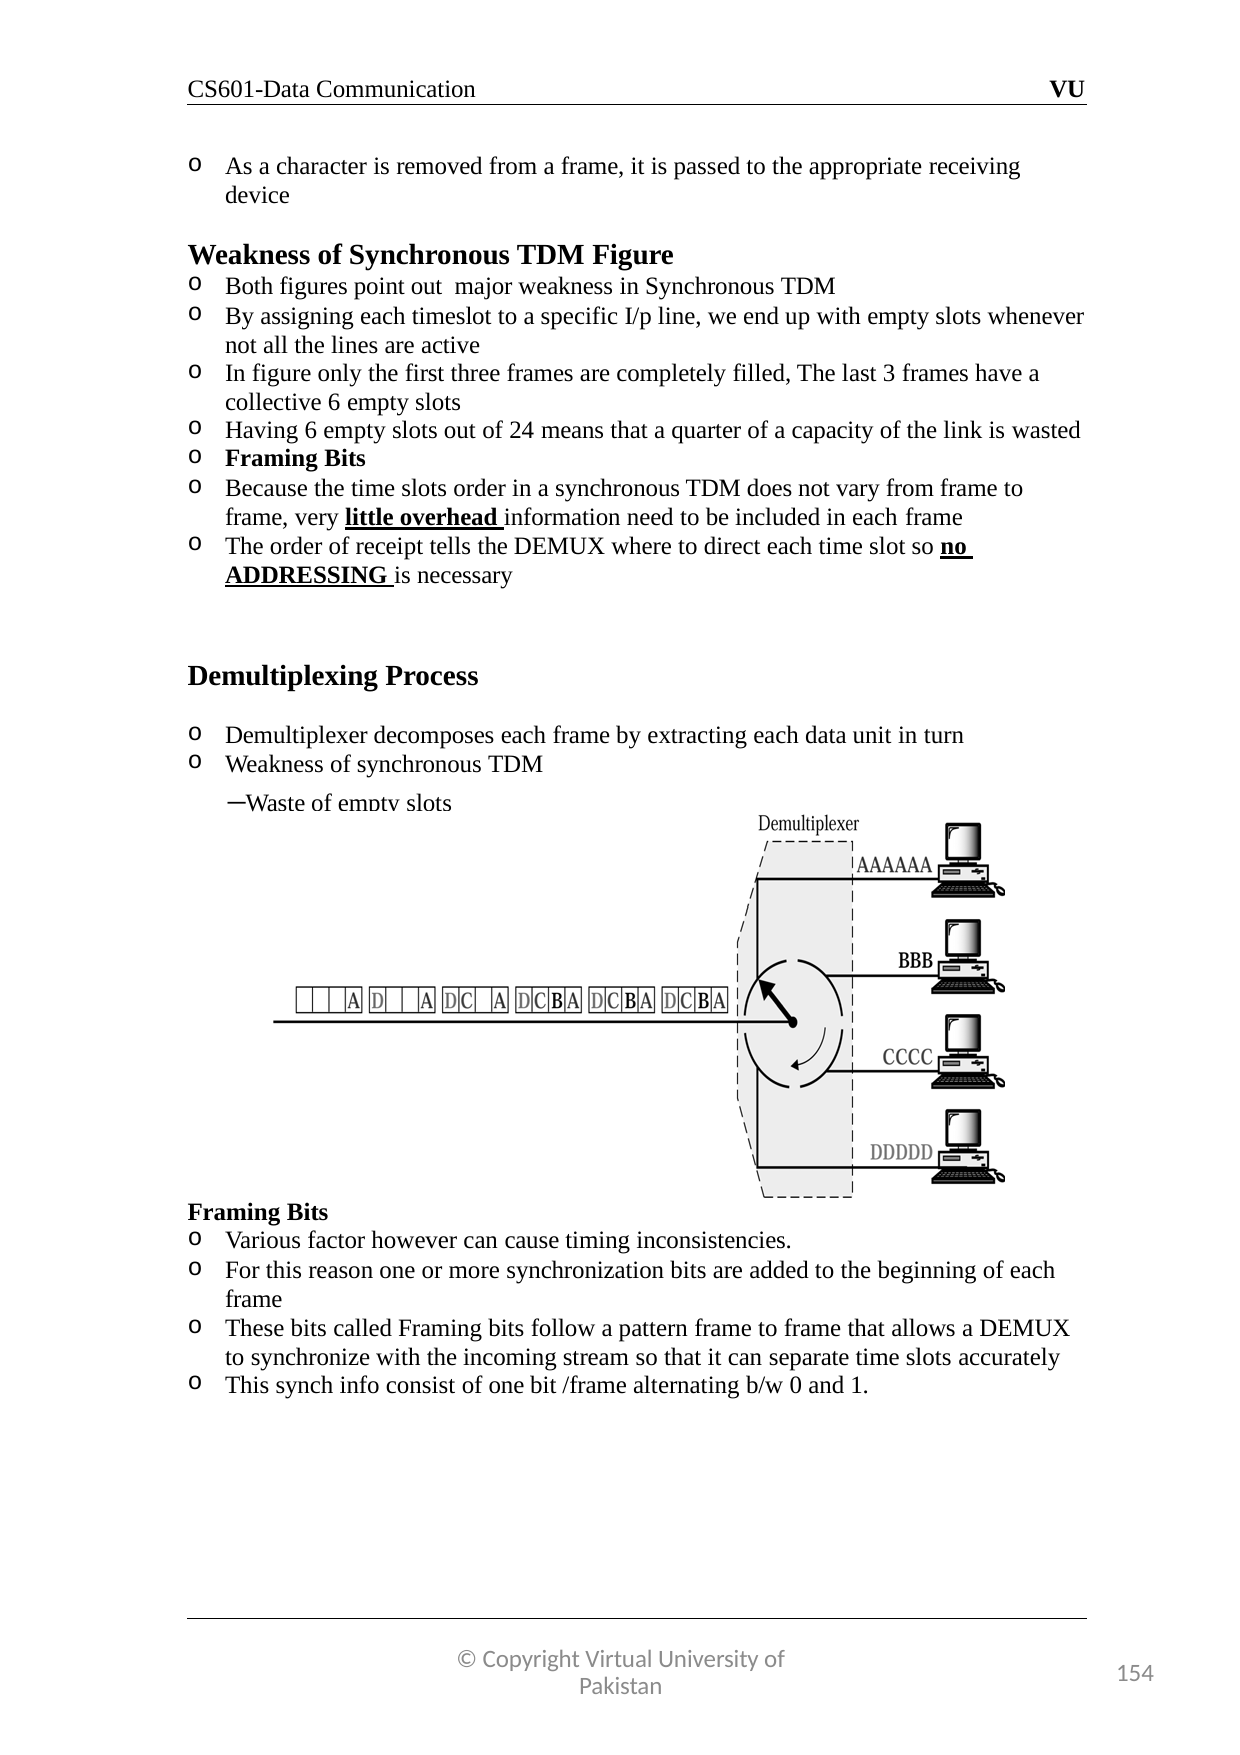

CS601-Data Communication	VU

As a character is removed from a frame, it is passed to the appropriate receiving  device

Weakness of Synchronous TDM Figure
Both figures point out  major weakness in Synchronous TDM
By assigning each timeslot to a specific I/p line, we end up with empty slots whenever  not all the lines are active
In figure only the first three frames are completely filled, The last 3 frames have a  collective 6 empty slots
Having 6 empty slots out of 24 means that a quarter of a capacity of the link is wasted
Framing Bits
Because the time slots order in a synchronous TDM does not vary from frame to  frame, very little overhead information need to be included in each frame
The order of receipt tells the DEMUX where to direct each time slot so no  ADDRESSING is necessary

Demultiplexing Process

Demultiplexer decomposes each frame by extracting each data unit in turn
Weakness of synchronous TDM
–Waste of empty slots

Framing Bits
Various factor however can cause timing inconsistencies.
For this reason one or more synchronization bits are added to the beginning of each  frame
These bits called Framing bits follow a pattern frame to frame that allows a DEMUX  to synchronize with the incoming stream so that it can separate time slots accurately
This synch info consist of one bit /frame alternating b/w 0 and 1.

© Copyright Virtual University of Pakistan
154